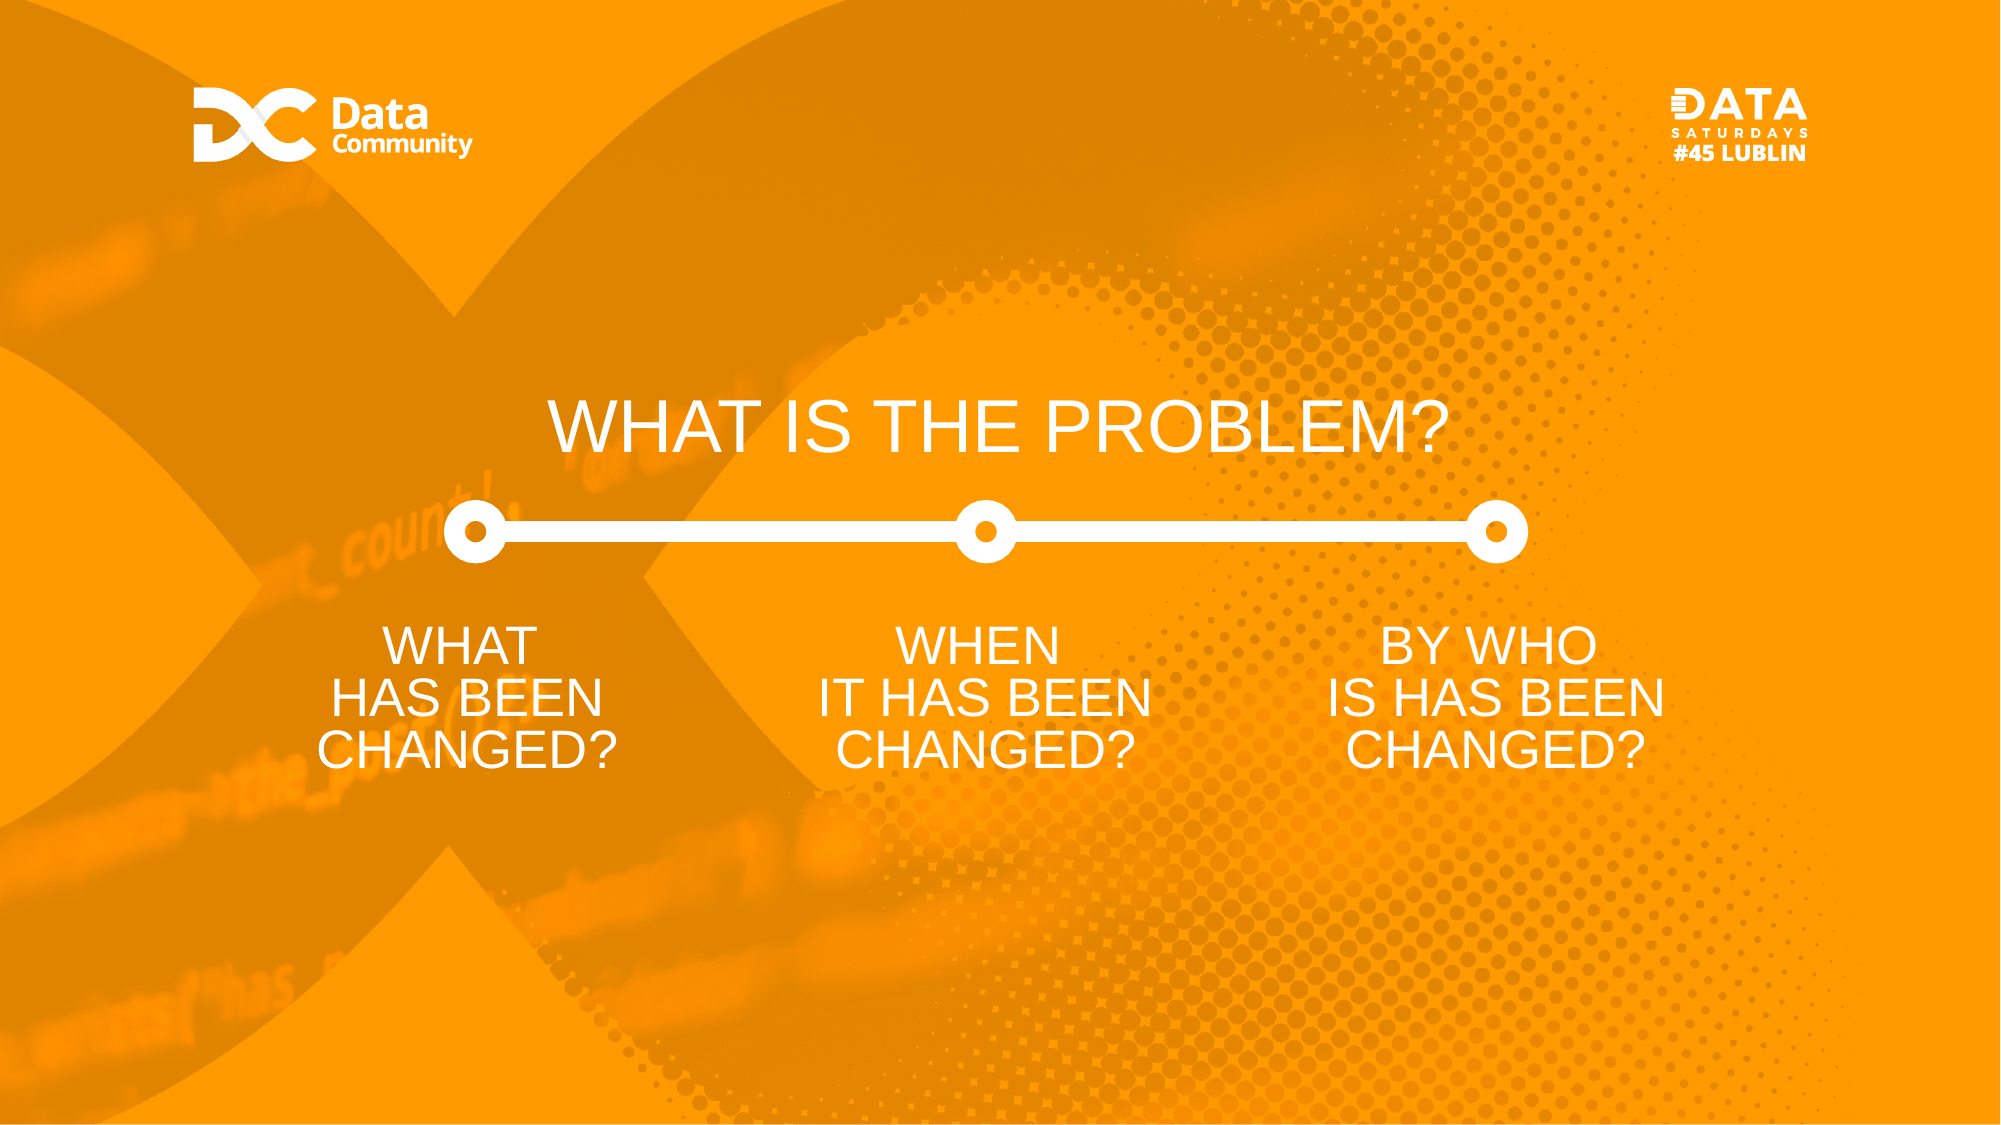

WHAT IS THE PROBLEM?

WHAT
HAS BEEN CHANGED?
WHEN
IT HAS BEEN CHANGED?
BY WHO
IS HAS BEEN CHANGED?